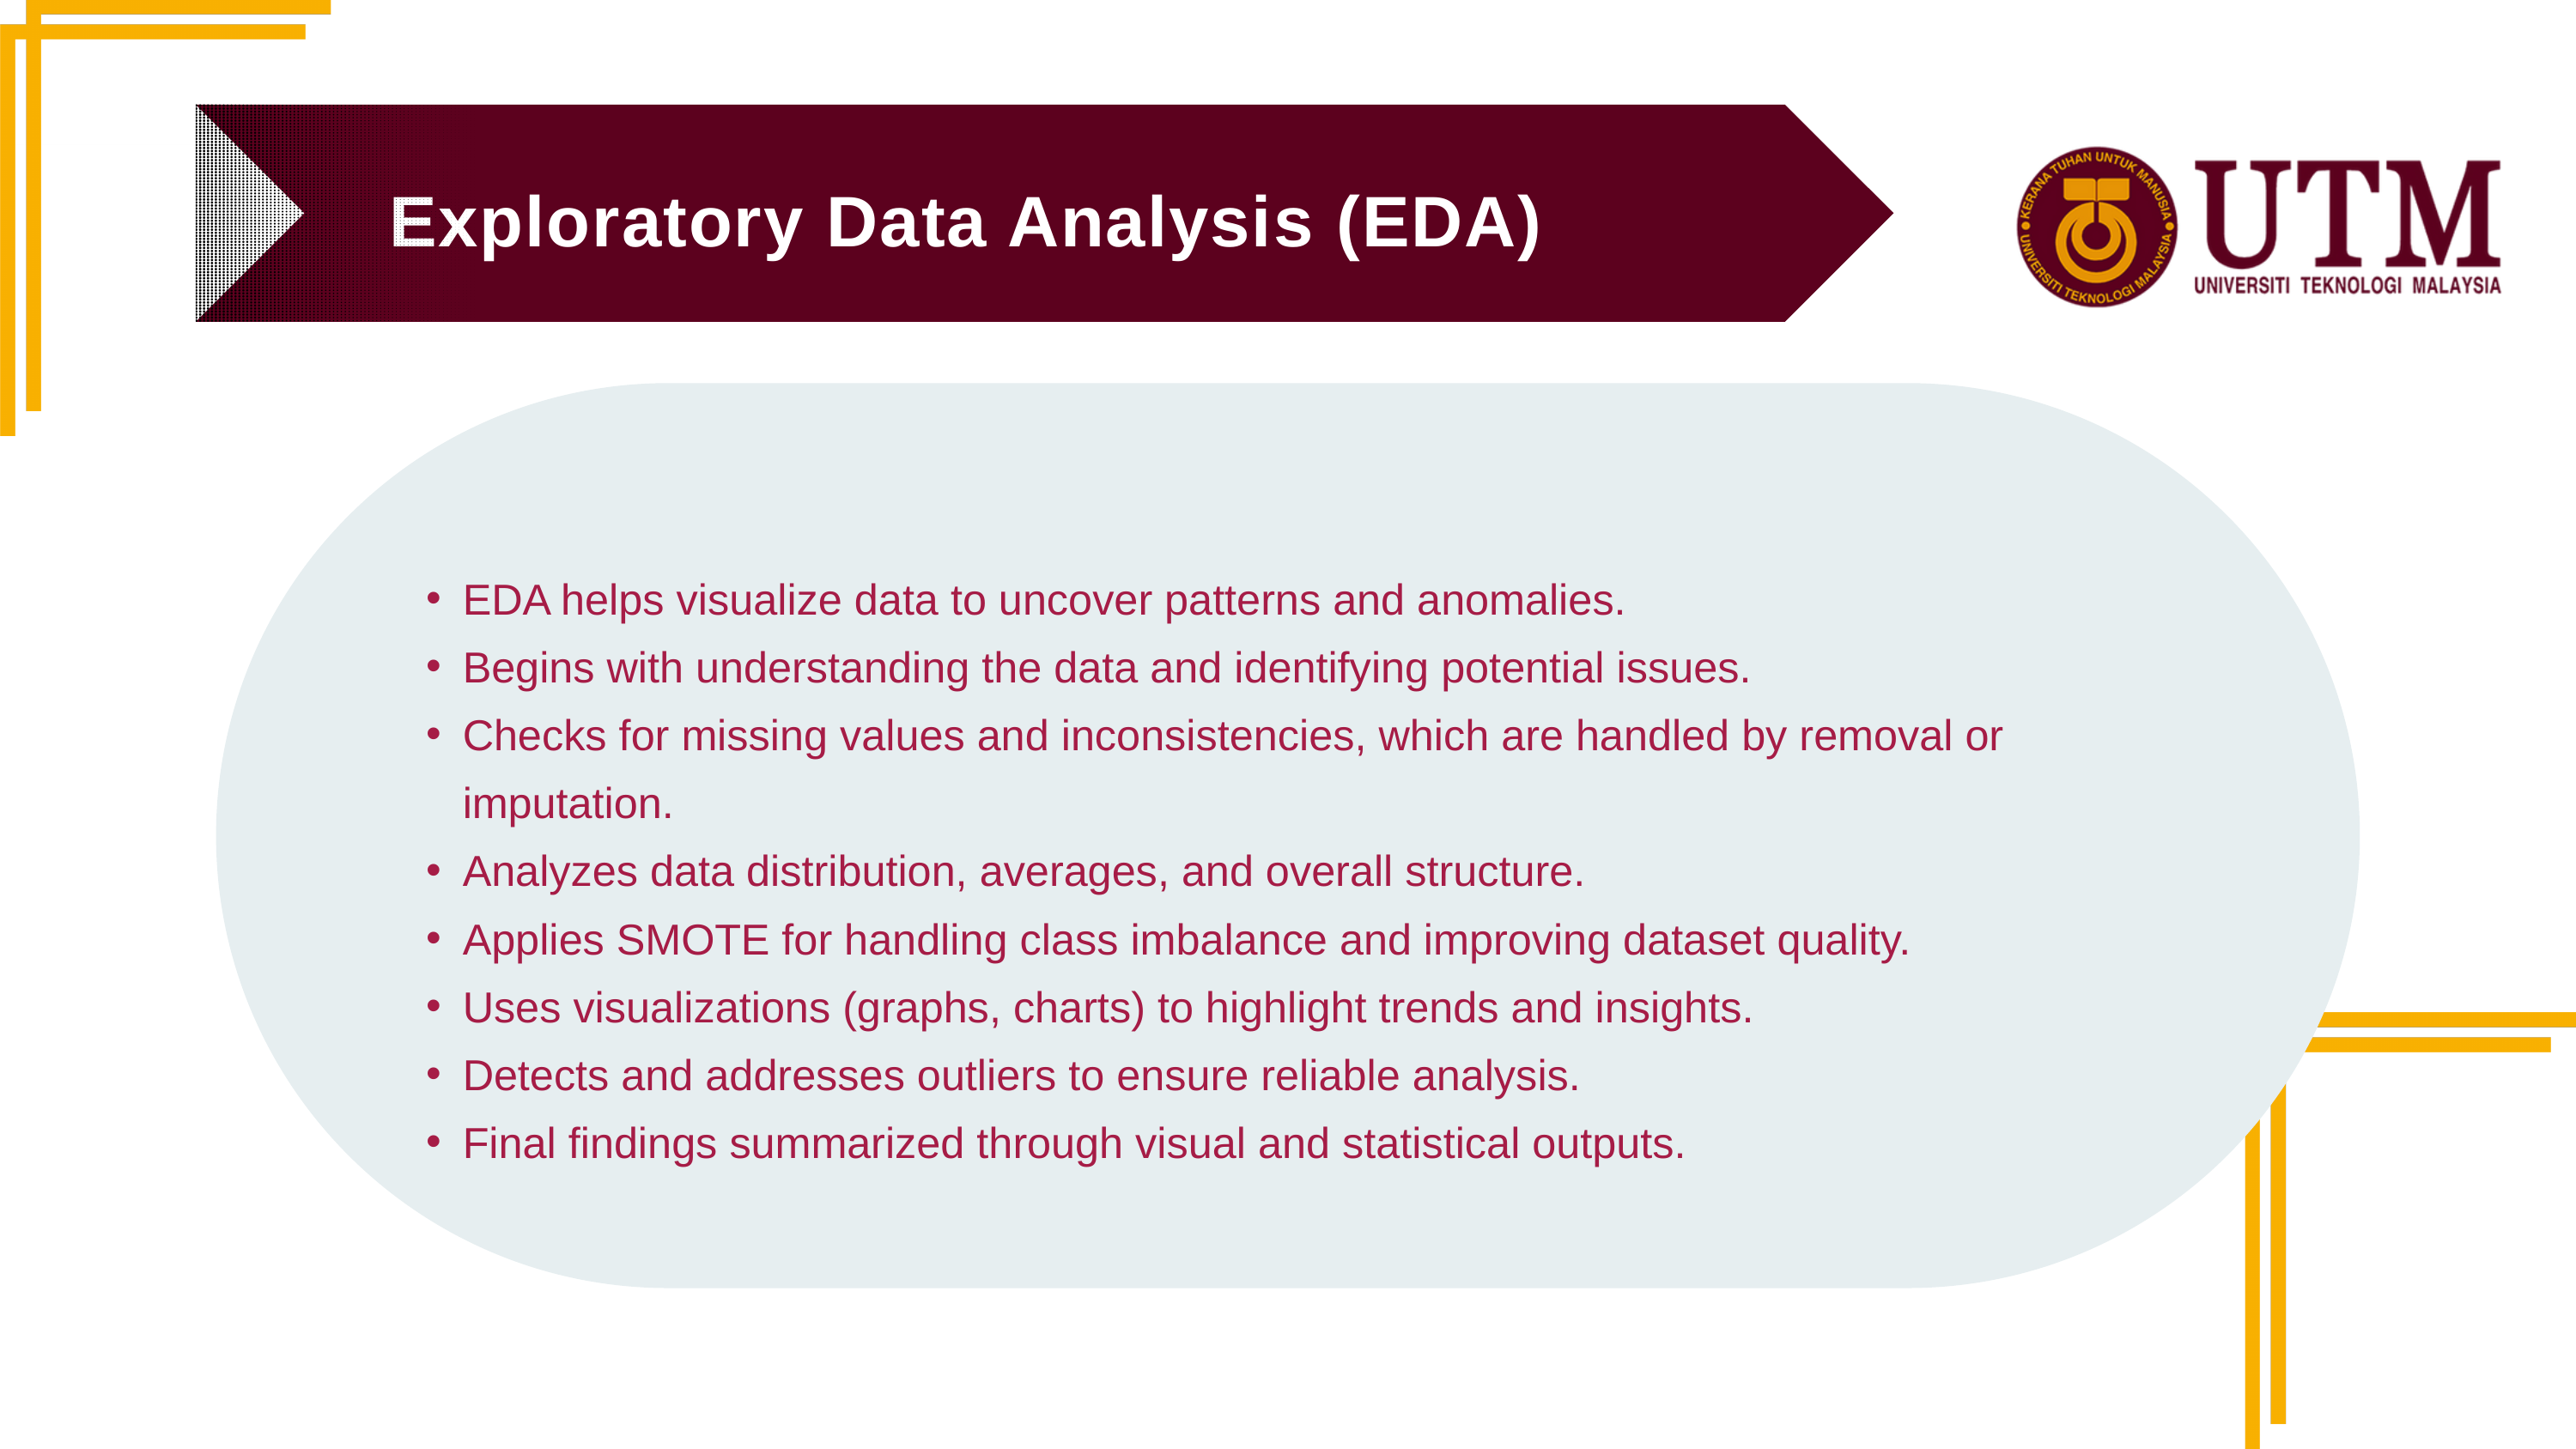

Exploratory Data Analysis (EDA)
This research framework includes the following steps:

 In this phase, the output of the fraudulent transaction detection is analyzed. The model between LSTM and RNN comparison in terms of accuracy and prediction has been validated. The output is based supervised learning on fraud and non – fraud transactions. The performance measure of the data has been discussed in this phase.

EDA helps visualize data to uncover patterns and anomalies.
Begins with understanding the data and identifying potential issues.
Checks for missing values and inconsistencies, which are handled by removal or imputation.
Analyzes data distribution, averages, and overall structure.
Applies SMOTE for handling class imbalance and improving dataset quality.
Uses visualizations (graphs, charts) to highlight trends and insights.
Detects and addresses outliers to ensure reliable analysis.
Final findings summarized through visual and statistical outputs.